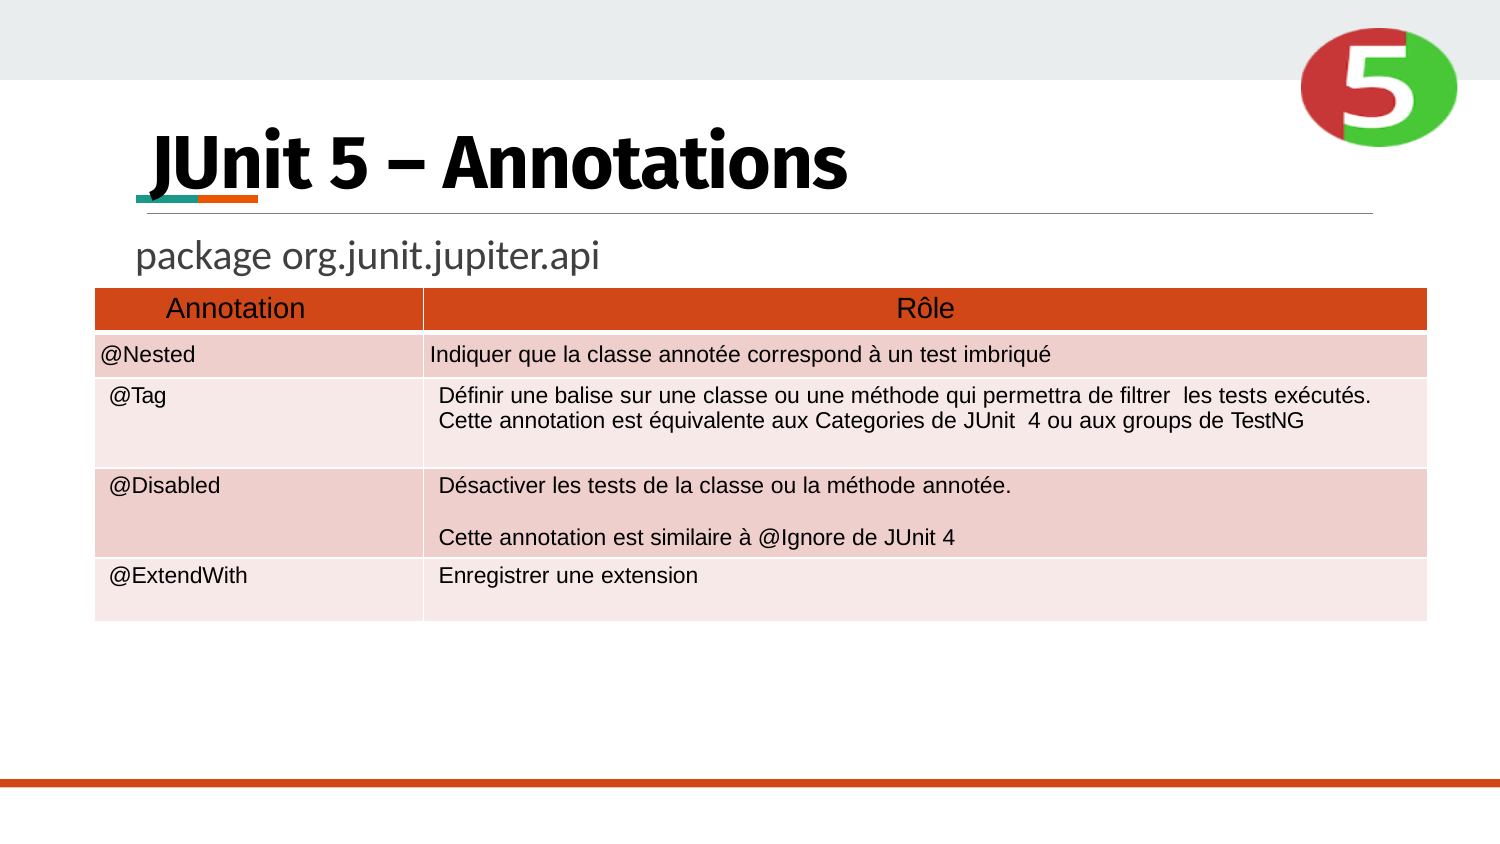

# JUnit 5 – Annotations

package org.junit.jupiter.api
| Annotation | Rôle |
| --- | --- |
| @Nested | Indiquer que la classe annotée correspond à un test imbriqué |
| @Tag | Définir une balise sur une classe ou une méthode qui permettra de filtrer les tests exécutés. Cette annotation est équivalente aux Categories de JUnit 4 ou aux groups de TestNG |
| @Disabled | Désactiver les tests de la classe ou la méthode annotée. Cette annotation est similaire à @Ignore de JUnit 4 |
| @ExtendWith | Enregistrer une extension |

USINE LOGICIELLE - © DAVID PLANTROU - 2019